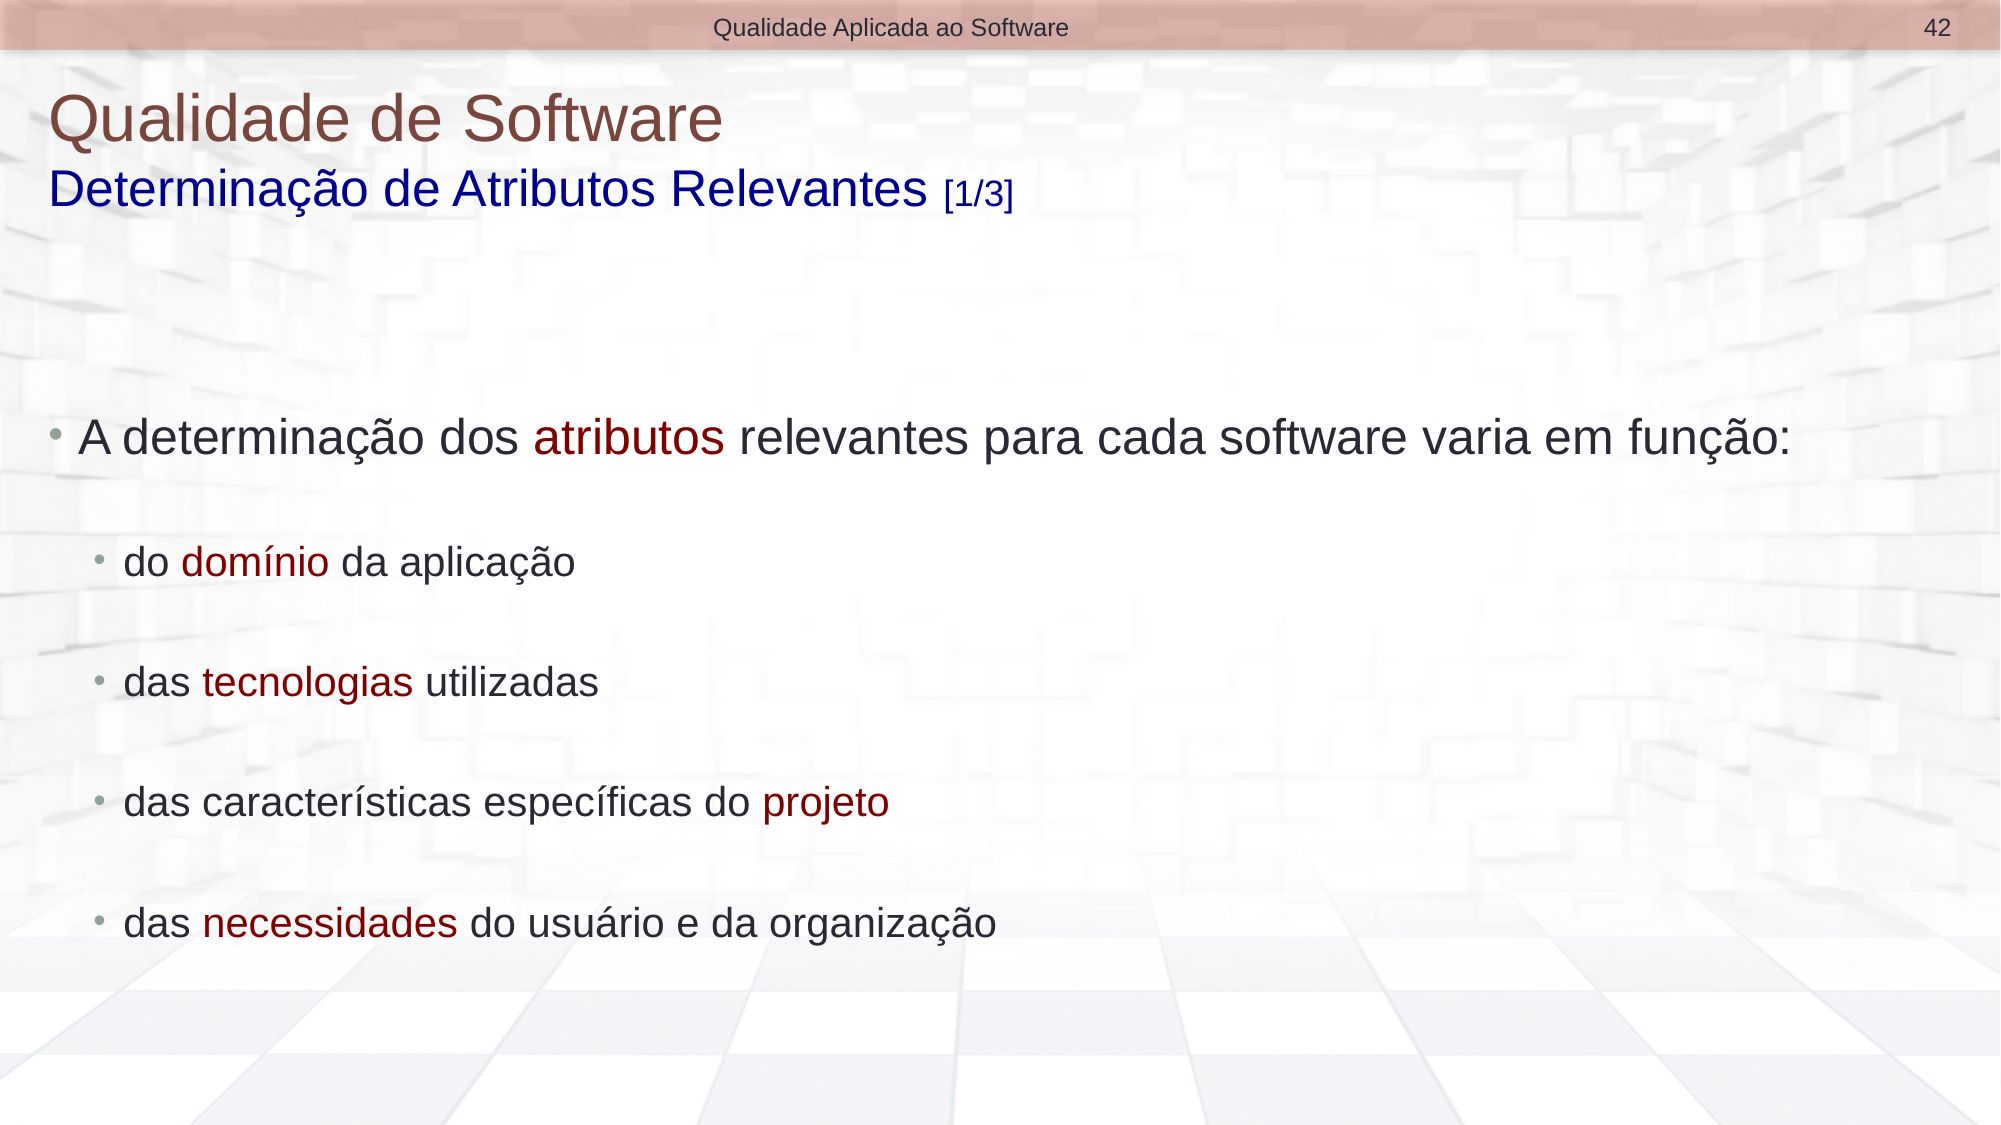

42
Qualidade Aplicada ao Software
# Qualidade de Software Determinação de Atributos Relevantes [1/3]
A determinação dos atributos relevantes para cada software varia em função:

do domínio da aplicação

das tecnologias utilizadas

das características específicas do projeto

das necessidades do usuário e da organização